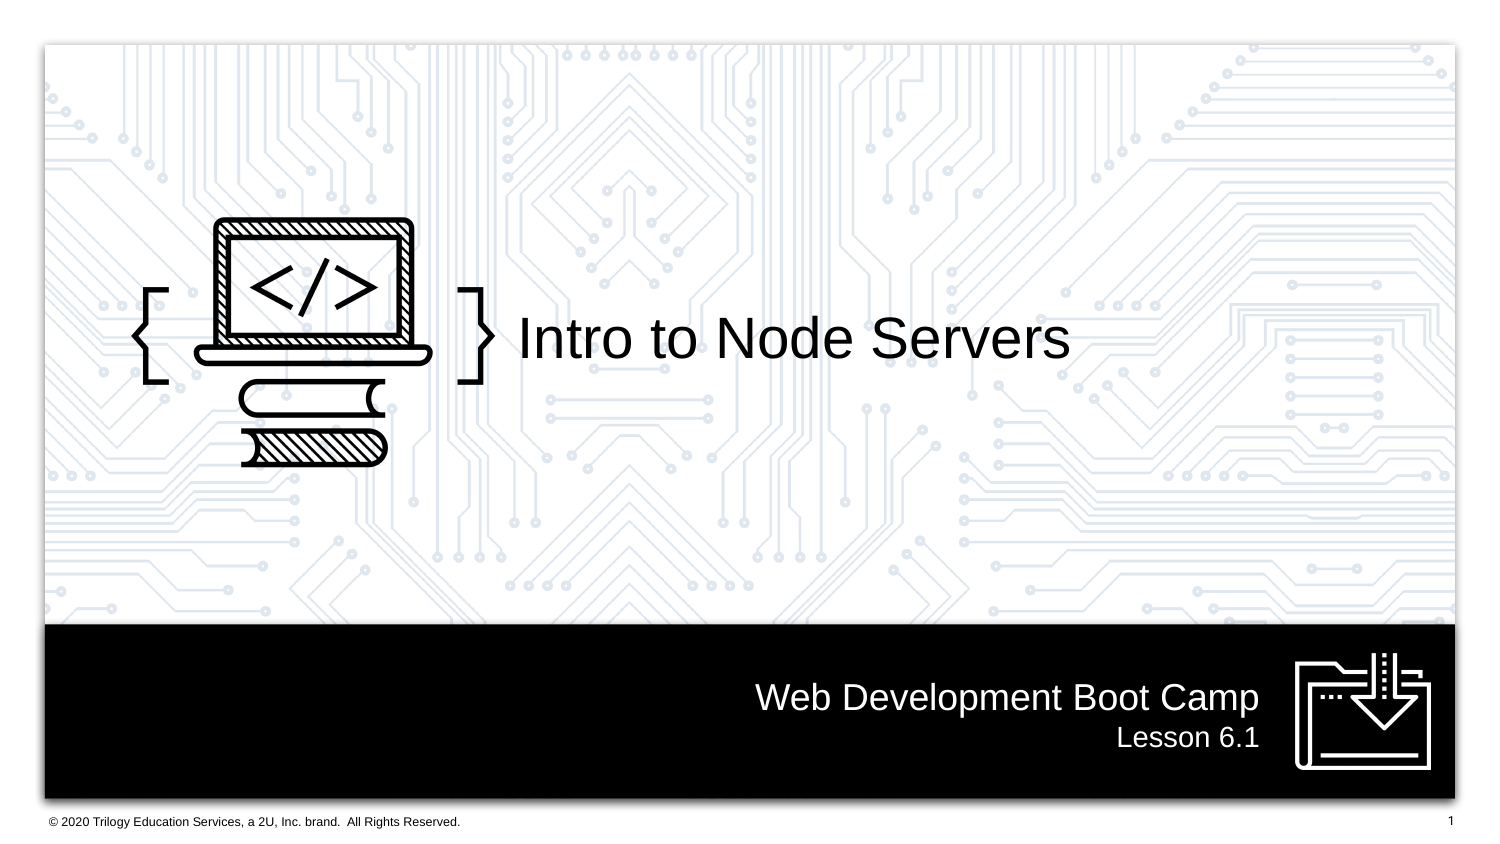

Intro to Node Servers

# Lesson 6.1